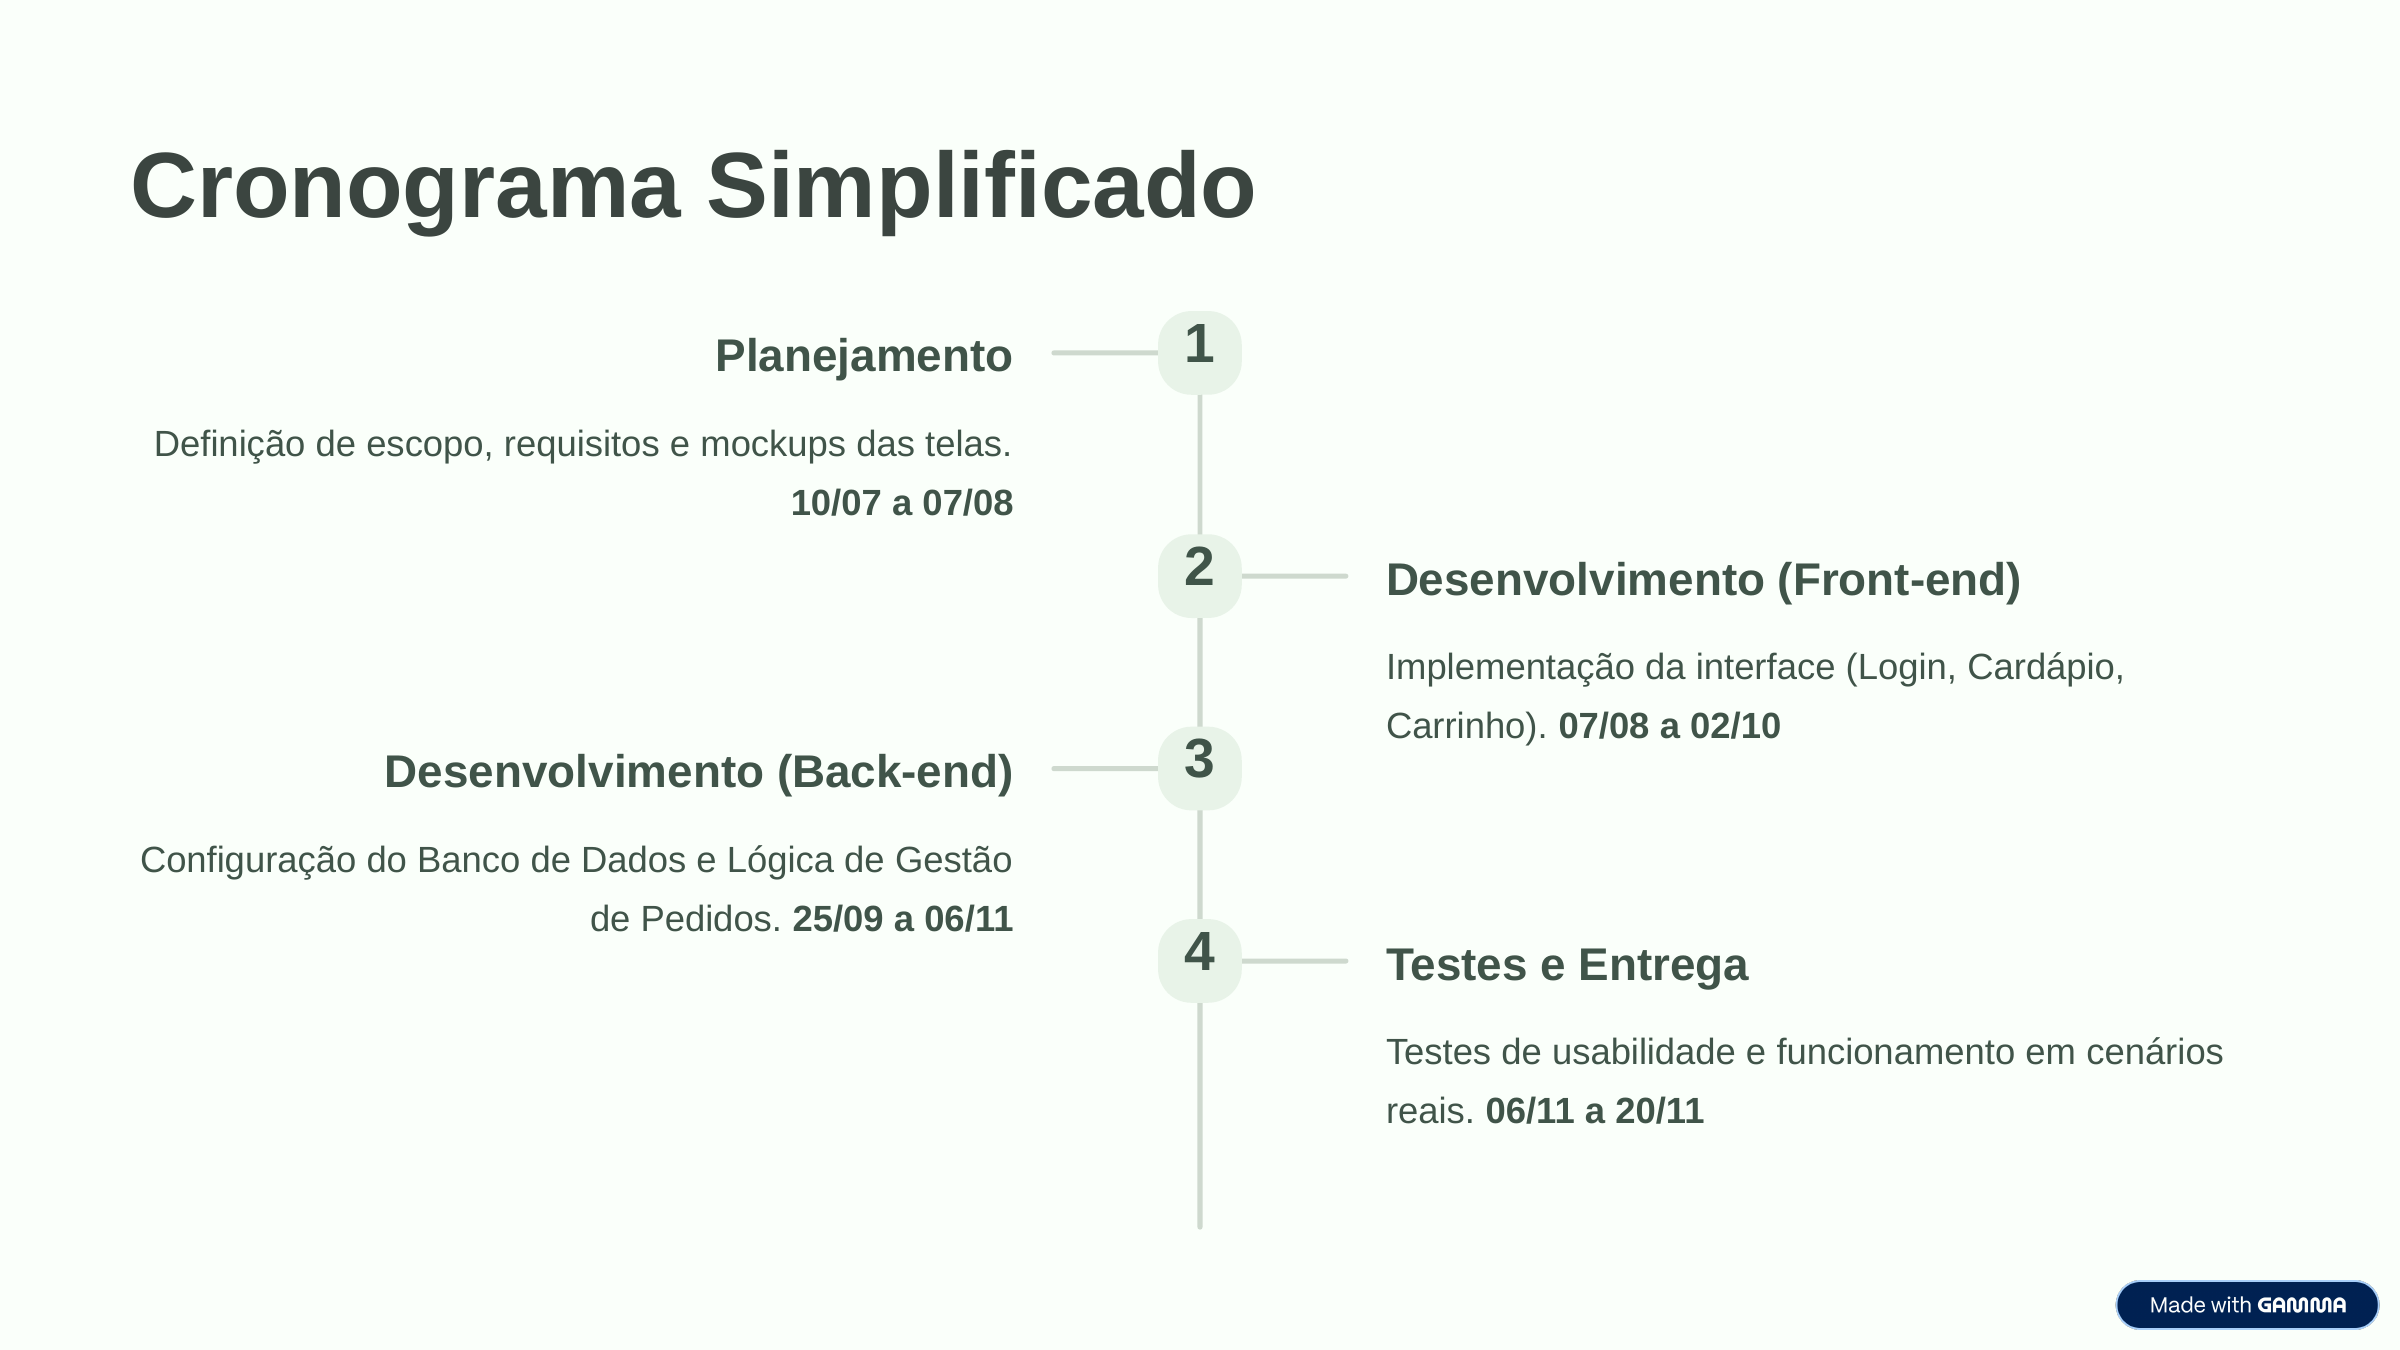

Cronograma Simplificado

1
Planejamento

Definição de escopo, requisitos e mockups das telas. 10/07 a 07/08

2
Desenvolvimento (Front-end)

Implementação da interface (Login, Cardápio, Carrinho). 07/08 a 02/10

3
Desenvolvimento (Back-end)

Configuração do Banco de Dados e Lógica de Gestão de Pedidos. 25/09 a 06/11

4
Testes e Entrega

Testes de usabilidade e funcionamento em cenários reais. 06/11 a 20/11